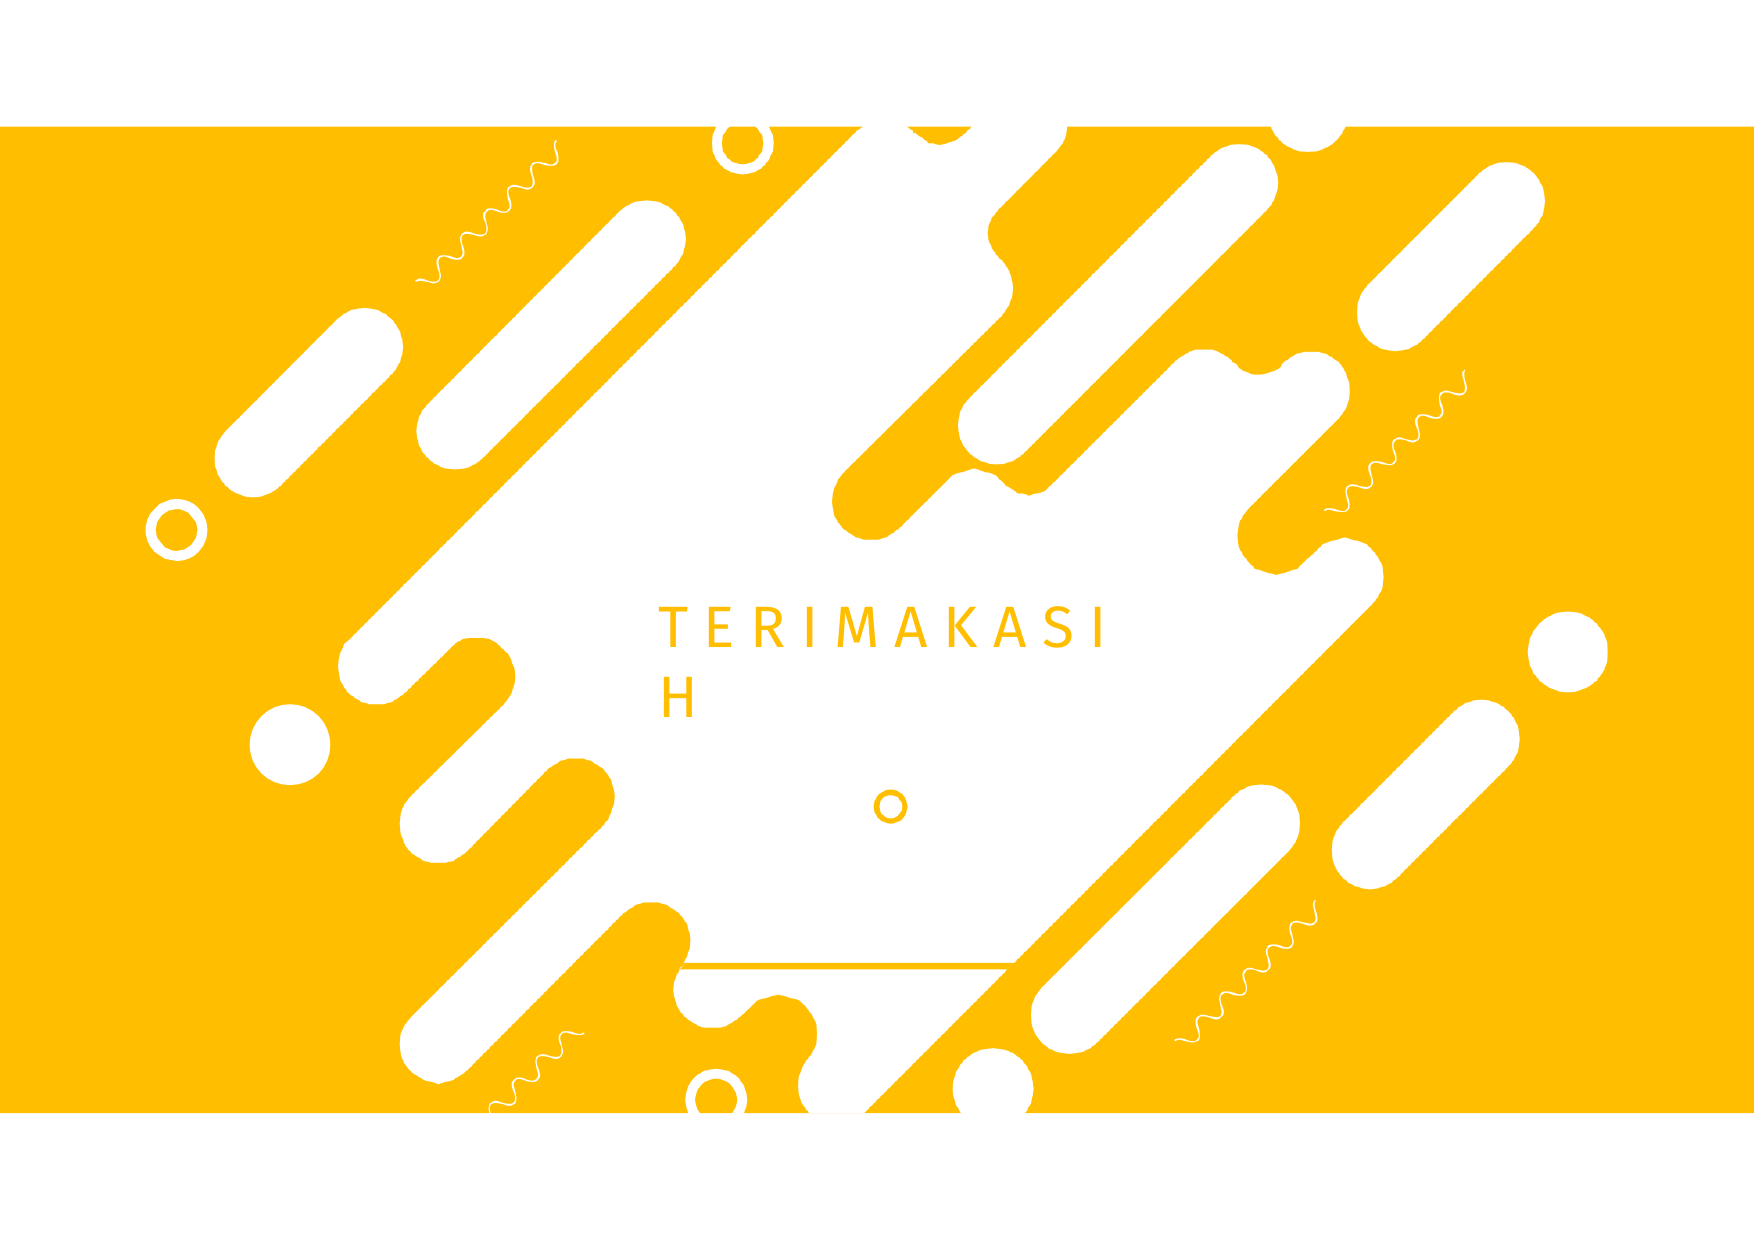

# T E R I M A K A S I H